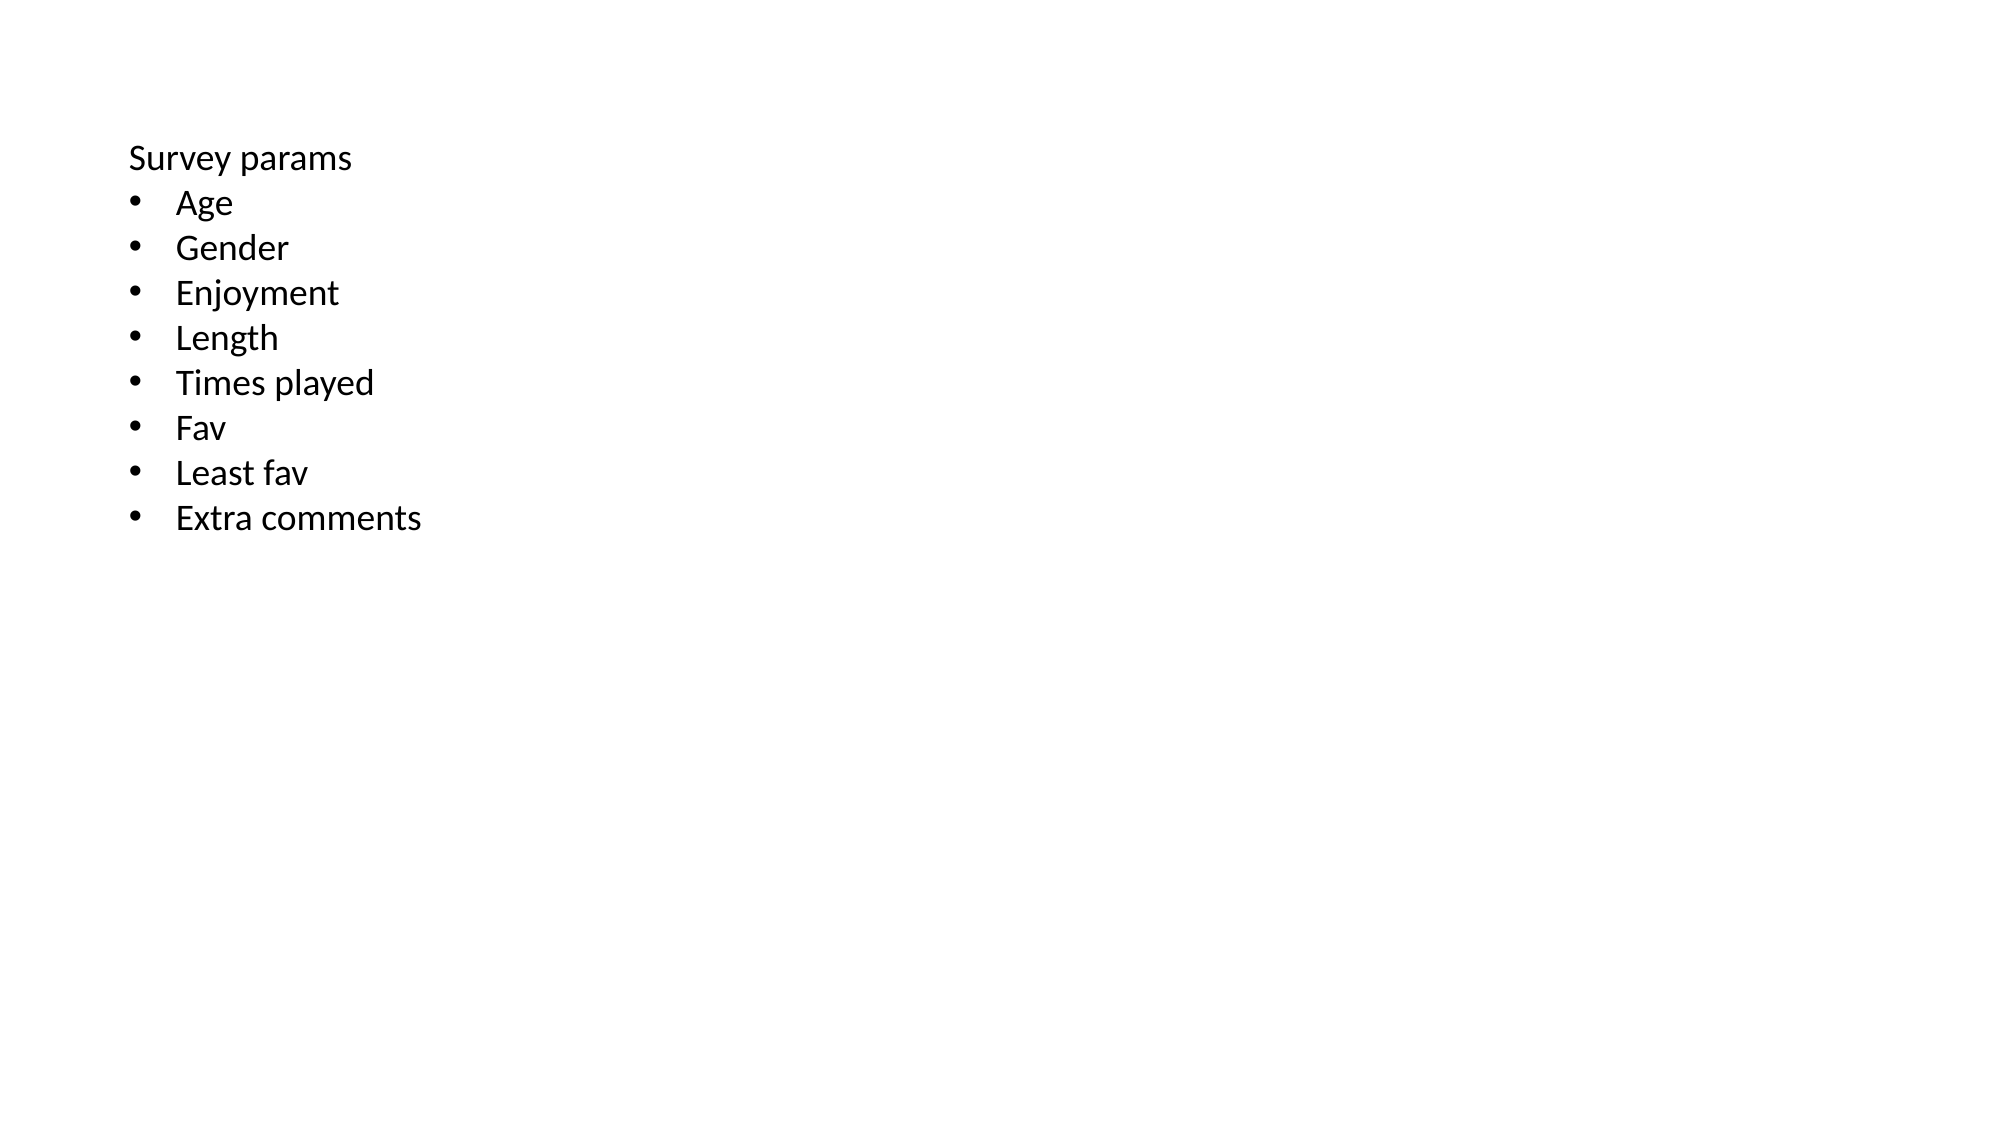

Survey params
Age
Gender
Enjoyment
Length
Times played
Fav
Least fav
Extra comments